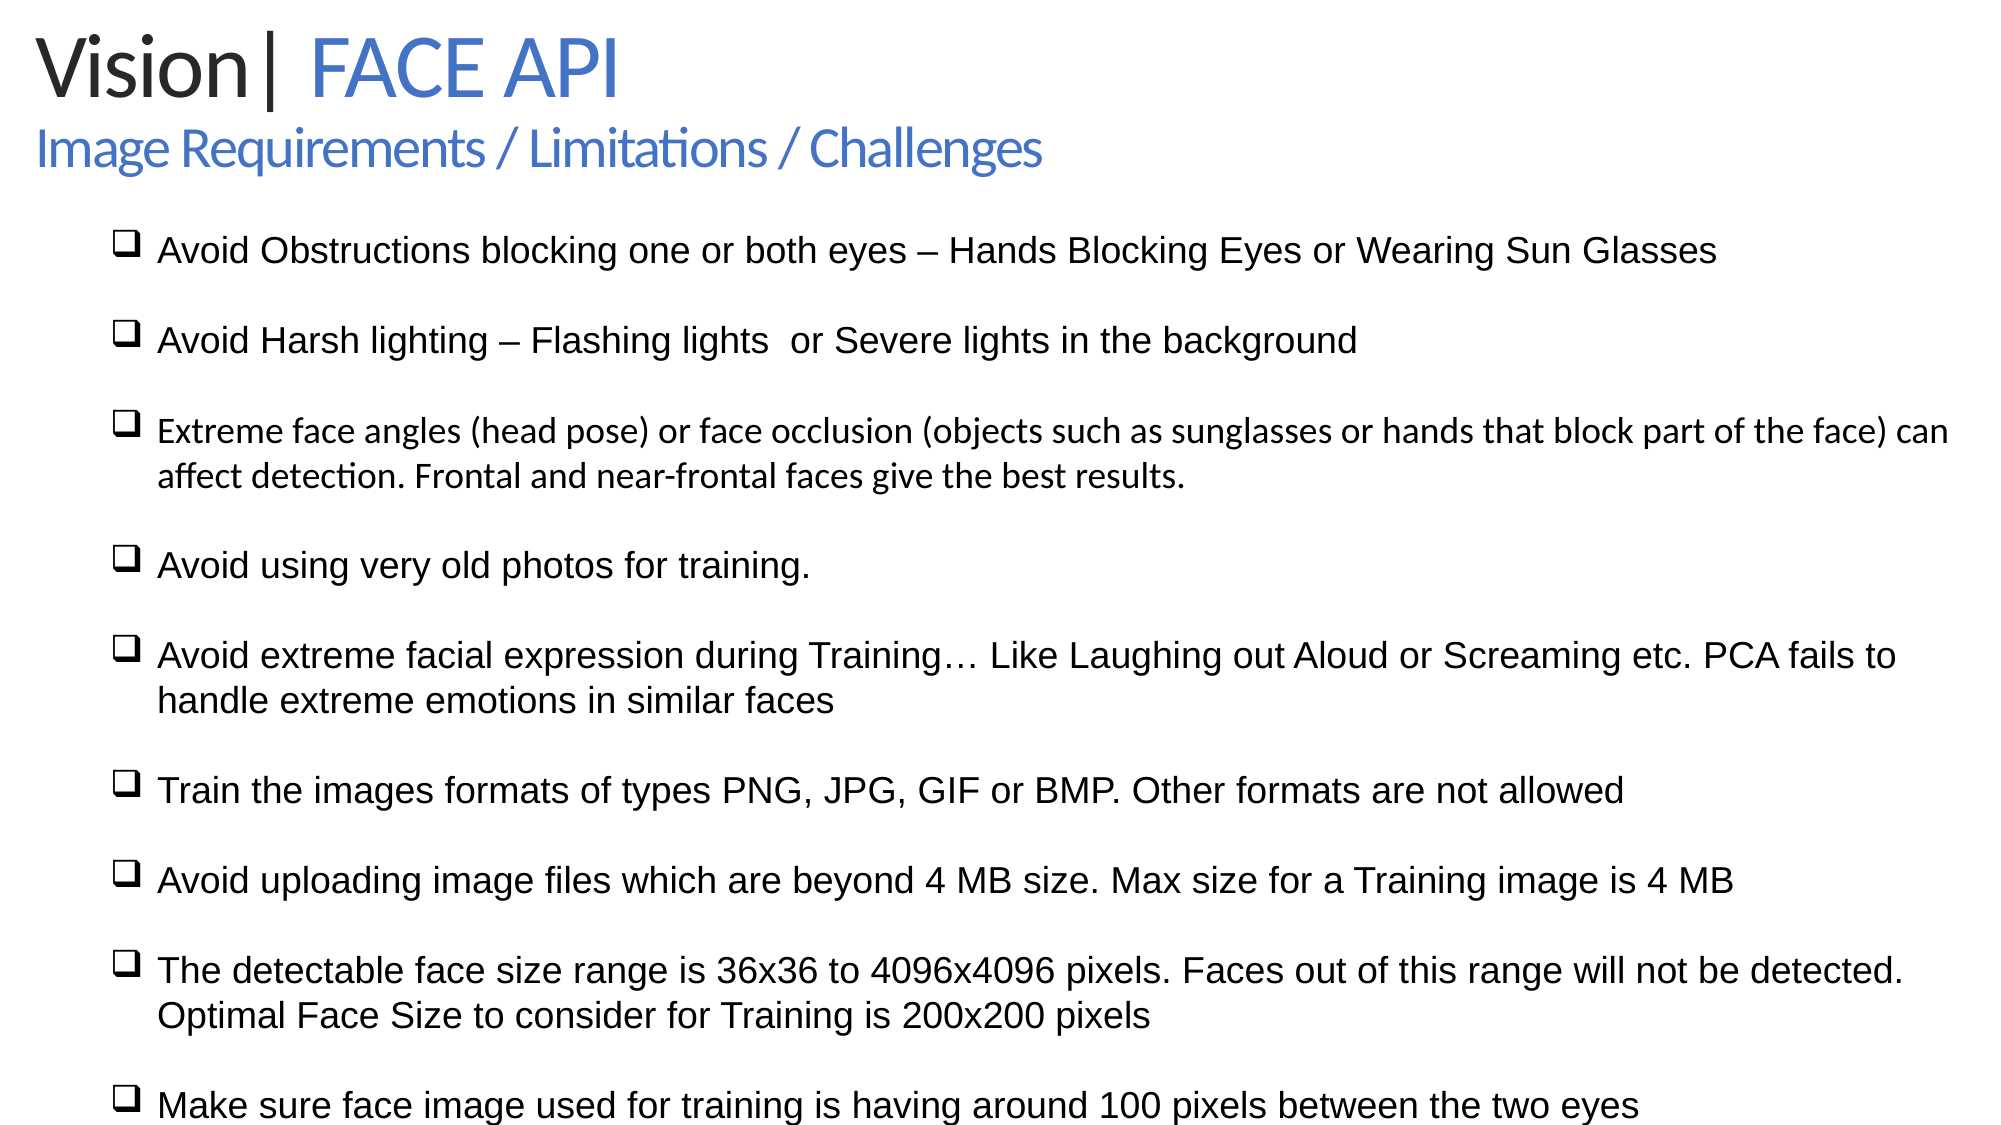

Vision| FACE API
Image Requirements / Limitations / Challenges

.

Avoid Obstructions blocking one or both eyes – Hands Blocking Eyes or Wearing Sun Glasses

Avoid Harsh lighting – Flashing lights  or Severe lights in the background

Extreme face angles (head pose) or face occlusion (objects such as sunglasses or hands that block part of the face) can affect detection. Frontal and near-frontal faces give the best results.

Avoid using very old photos for training.

Avoid extreme facial expression during Training… Like Laughing out Aloud or Screaming etc. PCA fails to handle extreme emotions in similar faces

Train the images formats of types PNG, JPG, GIF or BMP. Other formats are not allowed

Avoid uploading image files which are beyond 4 MB size. Max size for a Training image is 4 MB

The detectable face size range is 36x36 to 4096x4096 pixels. Faces out of this range will not be detected. Optimal Face Size to consider for Training is 200x200 pixels

Make sure face image used for training is having around 100 pixels between the two eyes